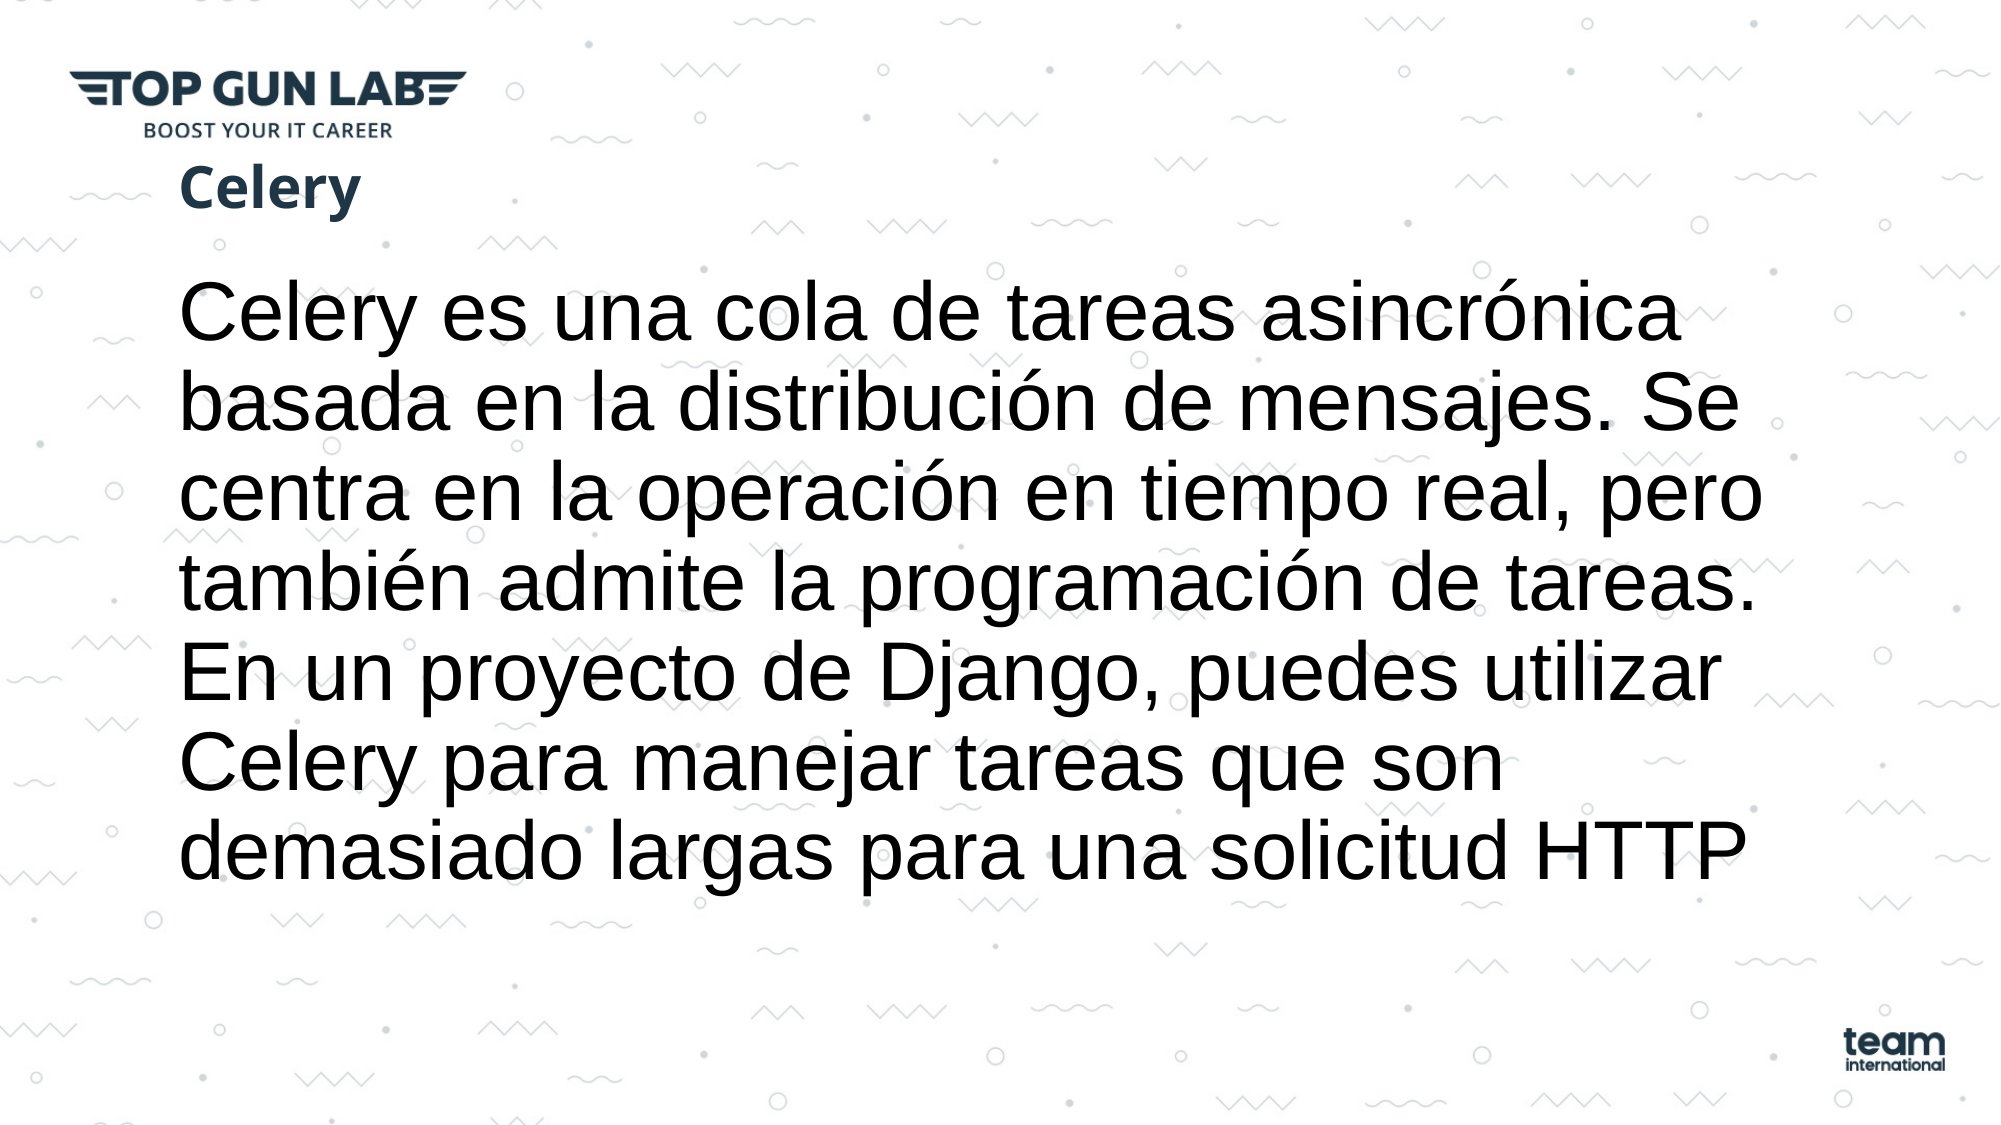

# Celery
Celery es una cola de tareas asincrónica basada en la distribución de mensajes. Se centra en la operación en tiempo real, pero también admite la programación de tareas. En un proyecto de Django, puedes utilizar Celery para manejar tareas que son demasiado largas para una solicitud HTTP